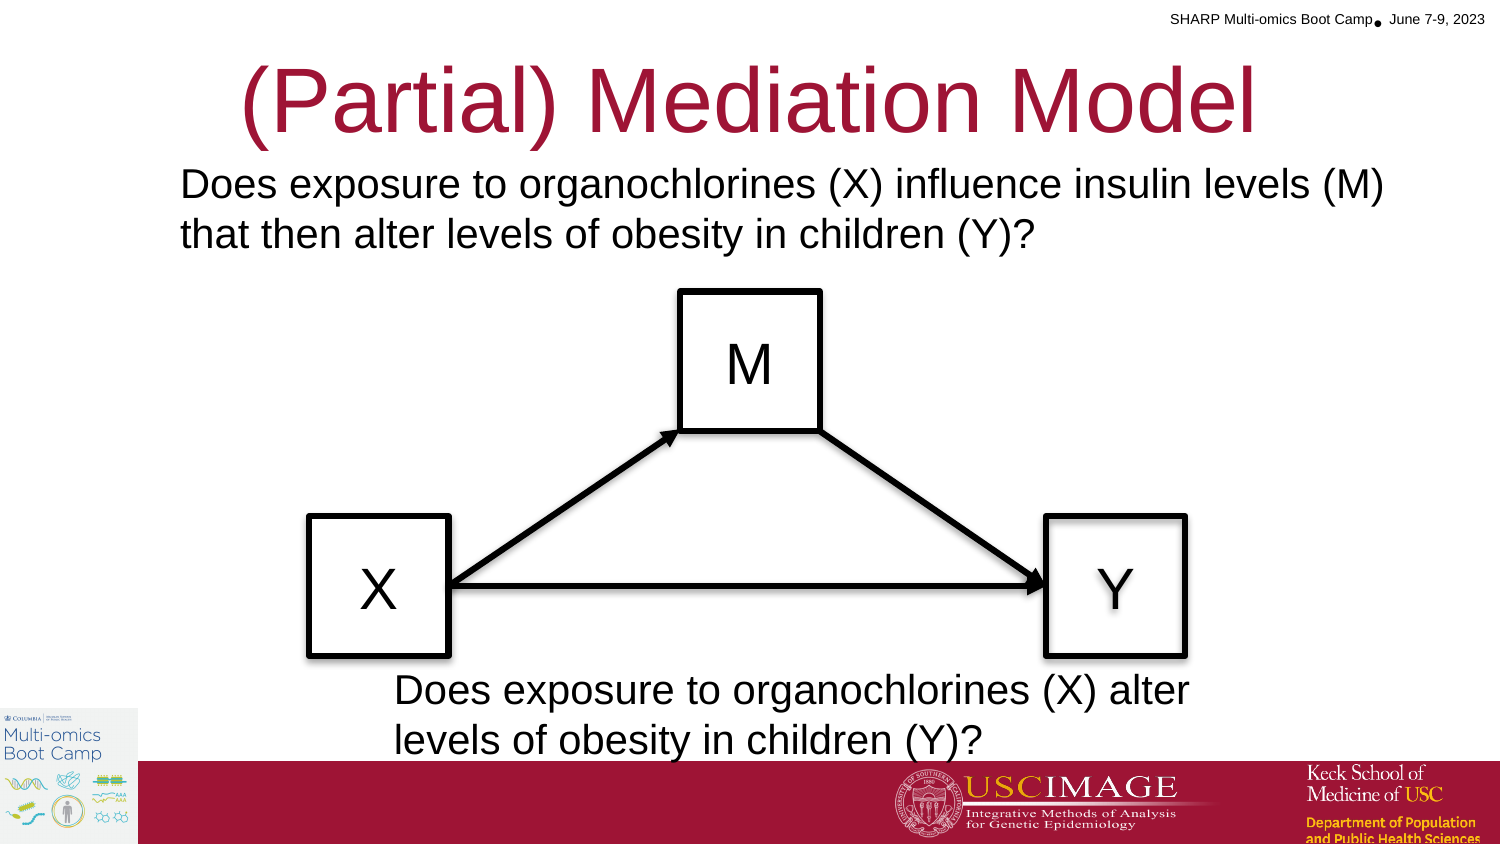

# (Partial) Mediation Model
Does exposure to organochlorines (X) influence insulin levels (M) that then alter levels of obesity in children (Y)?
M
X
Y
Does exposure to organochlorines (X) alter levels of obesity in children (Y)?